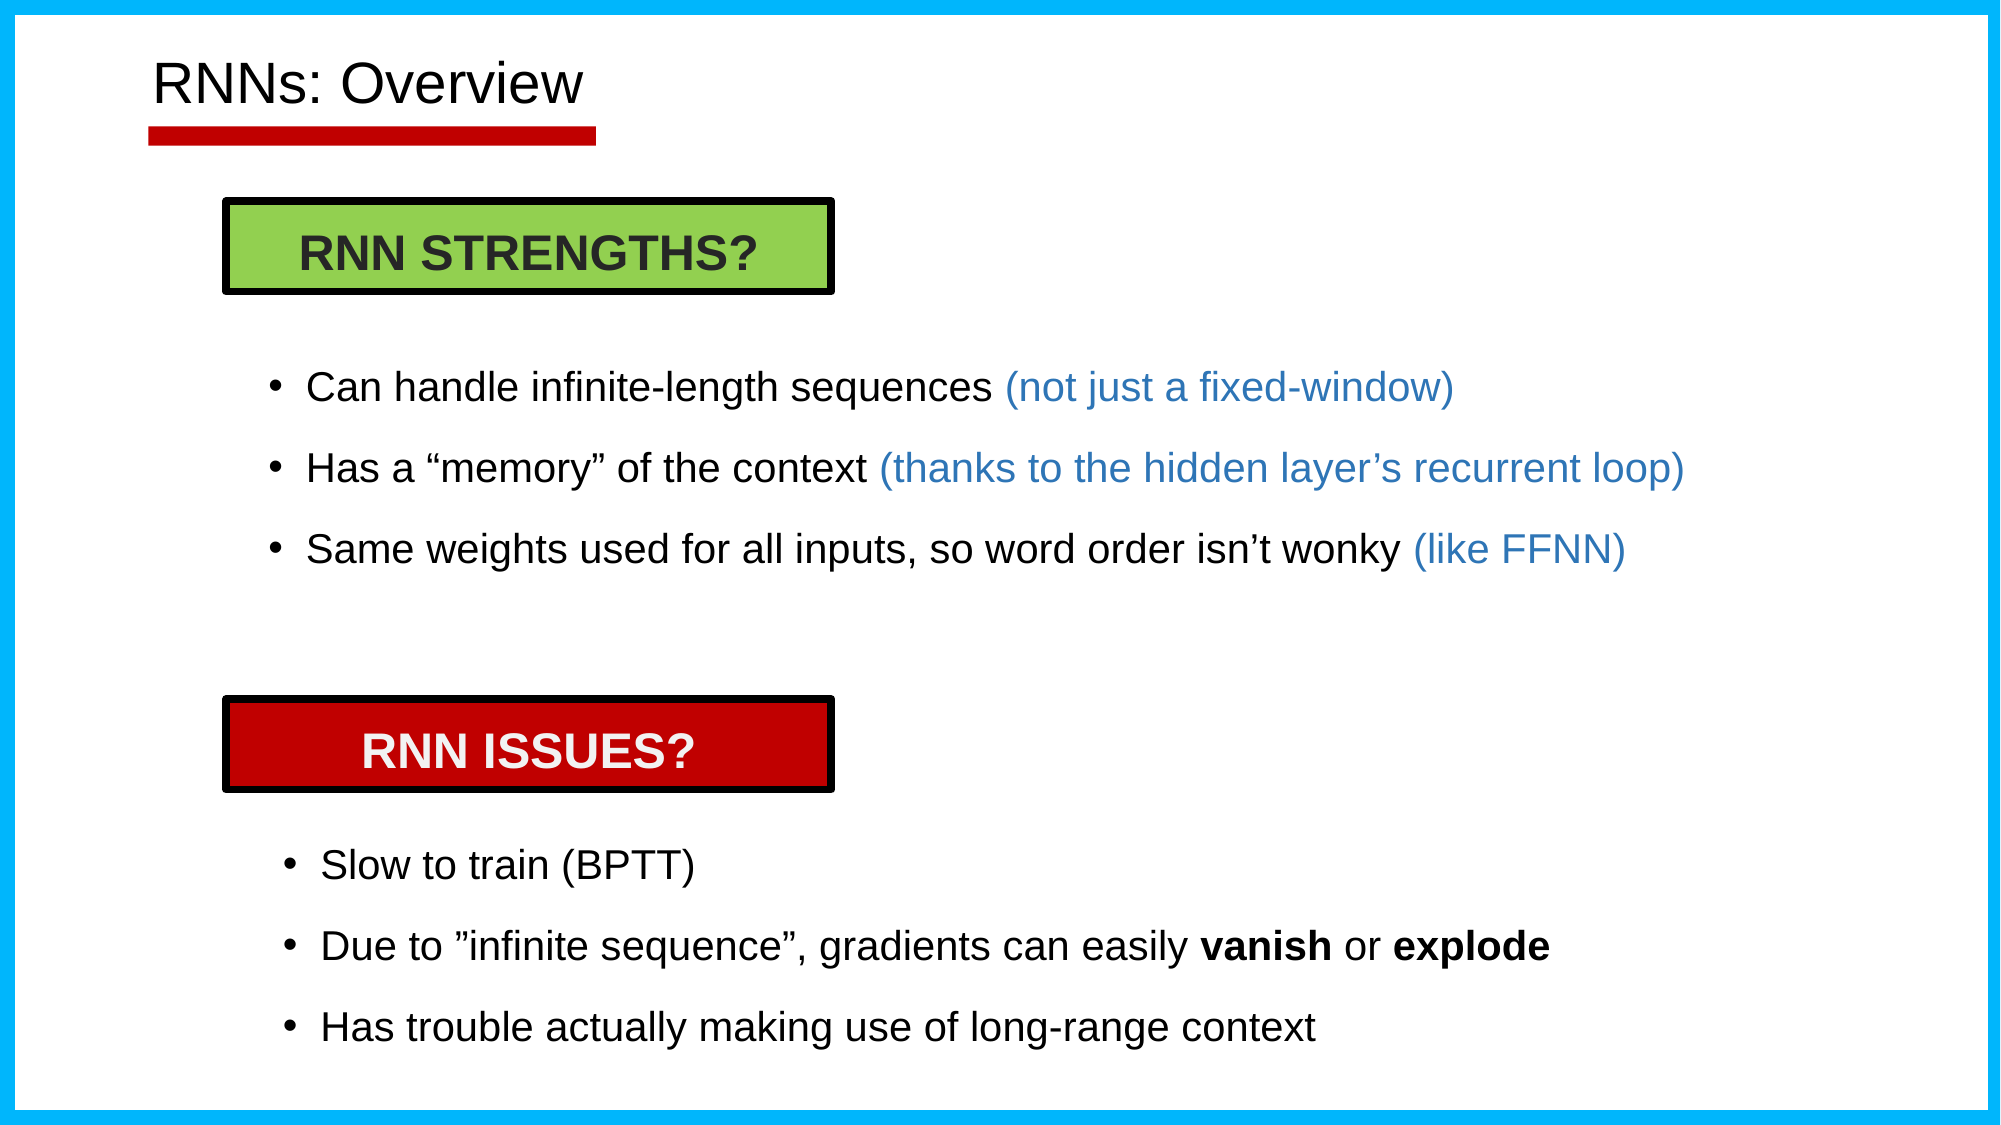

# RNNs: Overview

RNN STRENGTHS?

Can handle infinite-length sequences (not just a fixed-window)
Has a “memory” of the context (thanks to the hidden layer’s recurrent loop)
Same weights used for all inputs, so word order isn’t wonky (like FFNN)
RNN ISSUES?
Slow to train (BPTT)
Due to ”infinite sequence”, gradients can easily vanish or explode
Has trouble actually making use of long-range context